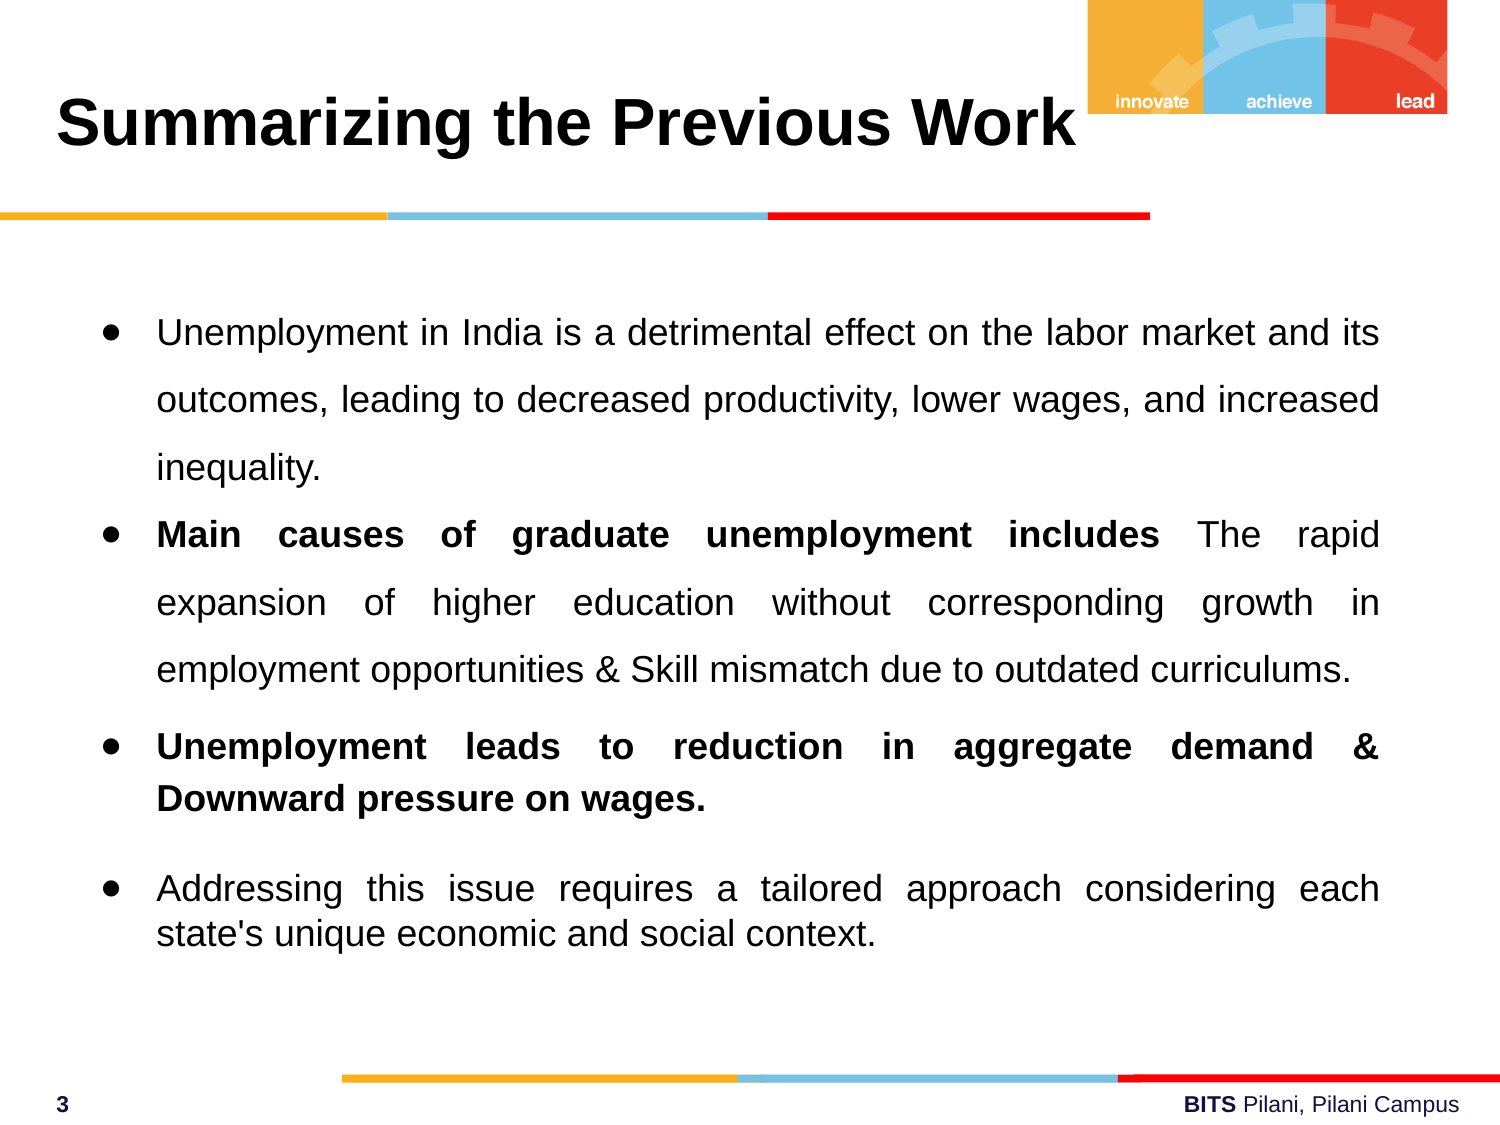

Summarizing the Previous Work
Unemployment in India is a detrimental effect on the labor market and its outcomes, leading to decreased productivity, lower wages, and increased inequality.
Main causes of graduate unemployment includes The rapid expansion of higher education without corresponding growth in employment opportunities & Skill mismatch due to outdated curriculums.
Unemployment leads to reduction in aggregate demand & Downward pressure on wages.

Addressing this issue requires a tailored approach considering each state's unique economic and social context.